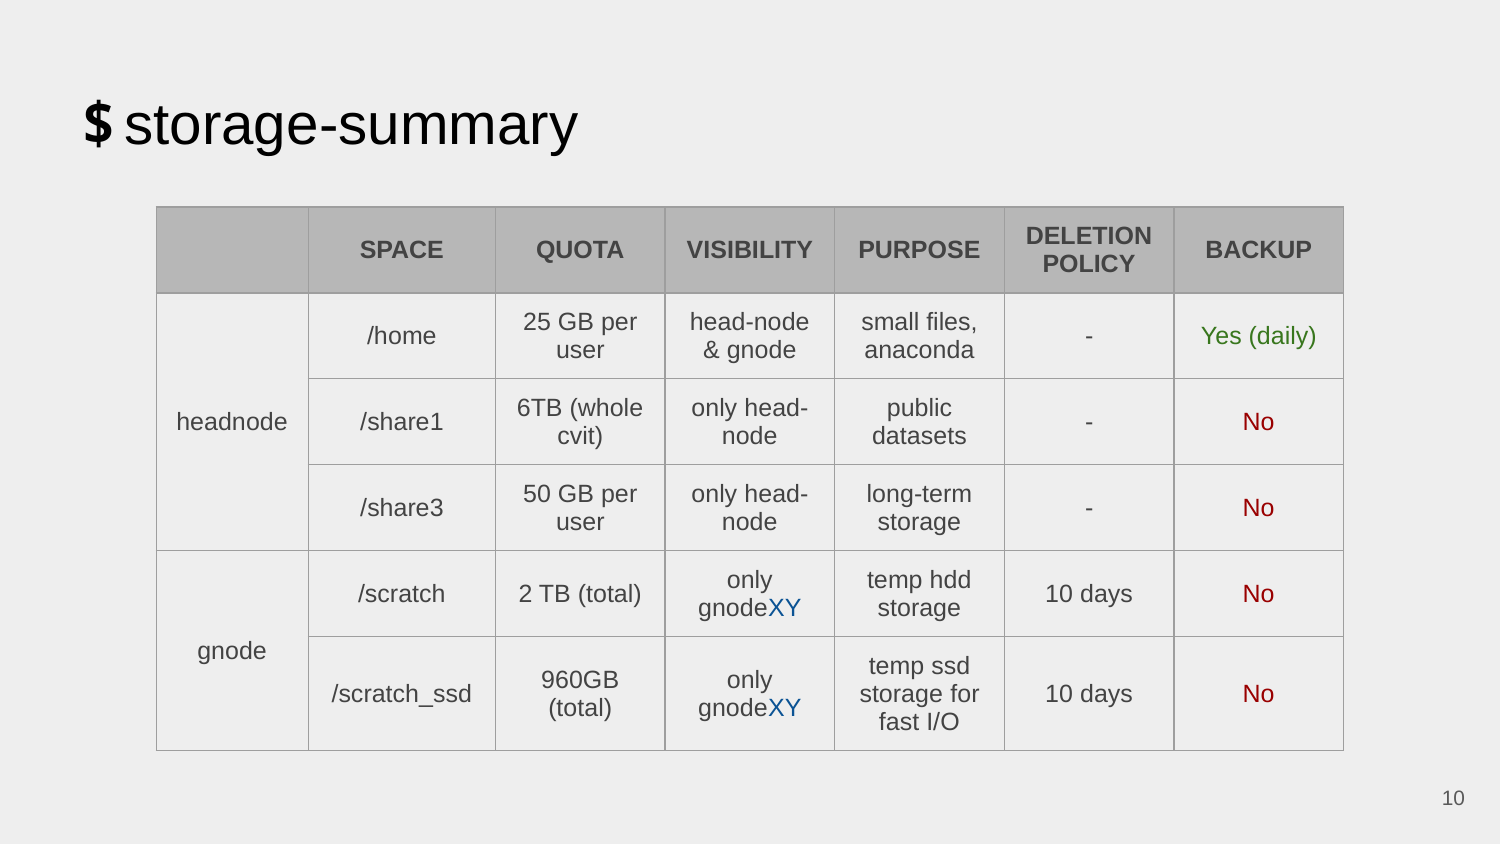

# storage-summary
|  | SPACE | QUOTA | VISIBILITY | PURPOSE | DELETION POLICY | BACKUP |
| --- | --- | --- | --- | --- | --- | --- |
| headnode | /home | 25 GB per user | head-node & gnode | small files, anaconda | - | Yes (daily) |
|  | /share1 | 6TB (whole cvit) | only head-node | public datasets | - | No |
|  | /share3 | 50 GB per user | only head-node | long-term storage | - | No |
| gnode | /scratch | 2 TB (total) | only gnodeXY | temp hdd storage | 10 days | No |
|  | /scratch\_ssd | 960GB (total) | only gnodeXY | temp ssd storage for fast I/O | 10 days | No |
10